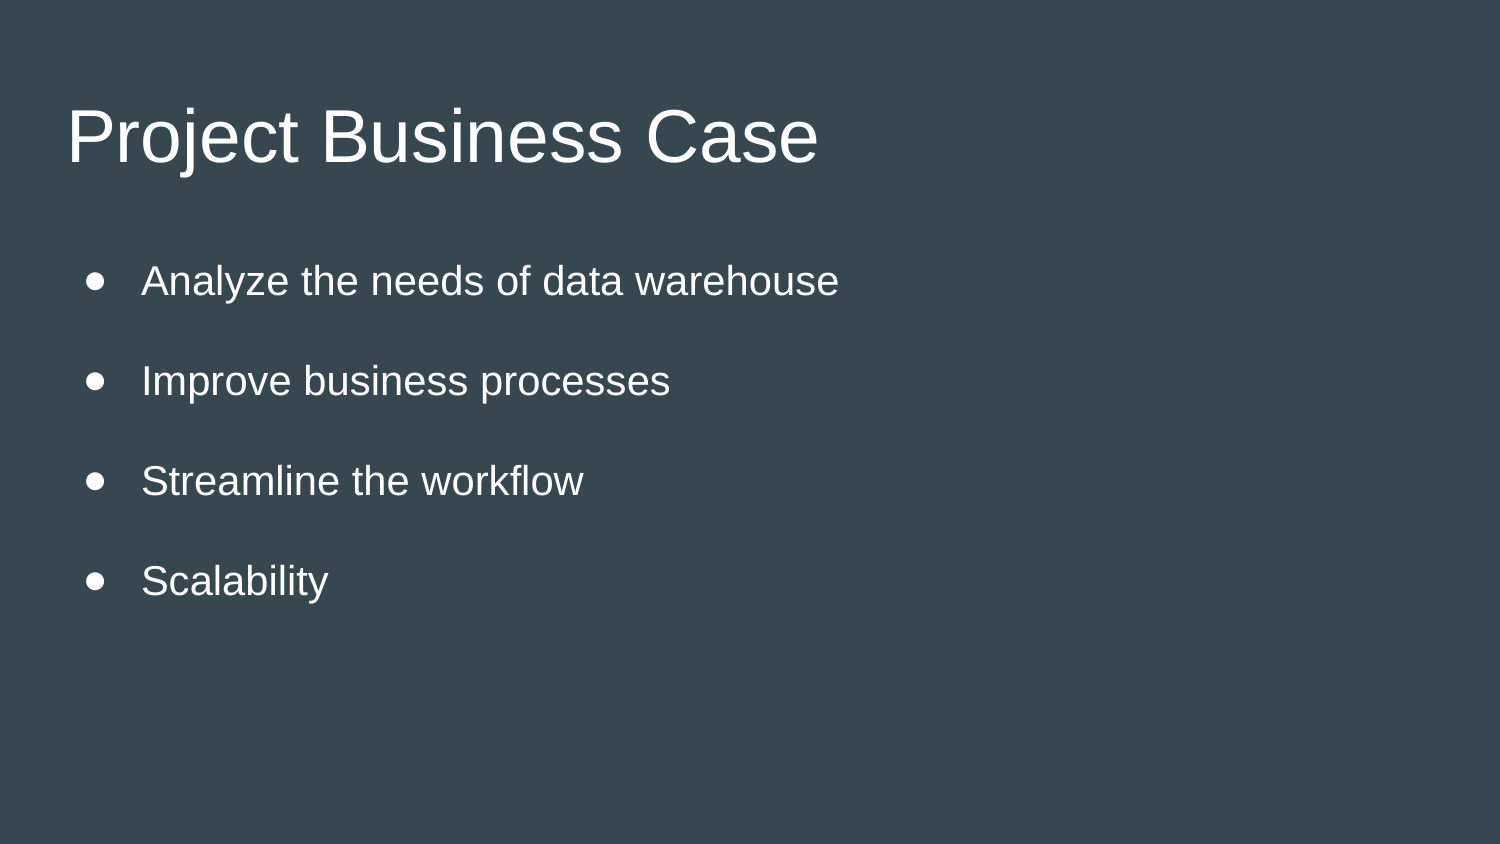

# Project Business Case
Analyze the needs of data warehouse
Improve business processes
Streamline the workflow
Scalability